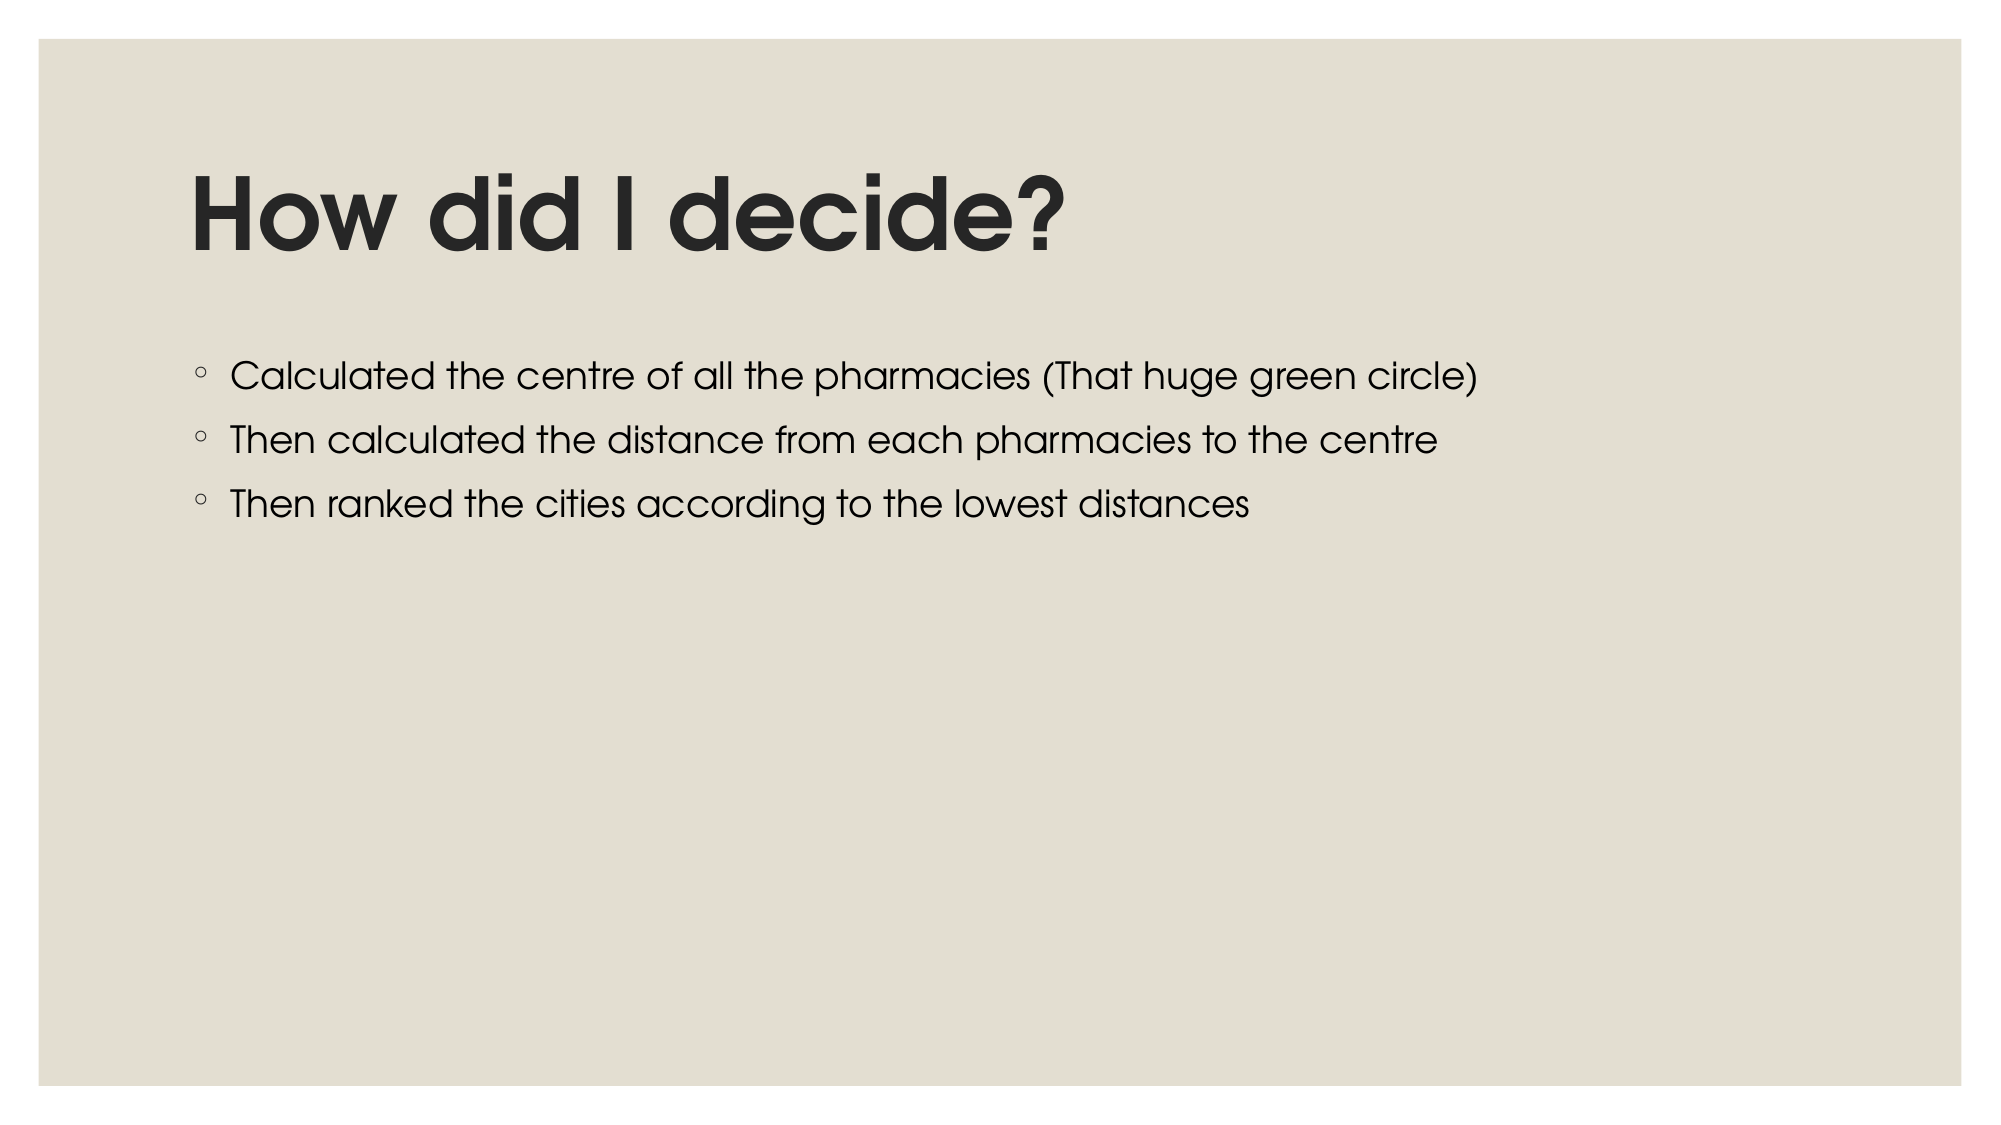

# How did I decide?
 Calculated the centre of all the pharmacies (That huge green circle)
 Then calculated the distance from each pharmacies to the centre
 Then ranked the cities according to the lowest distances